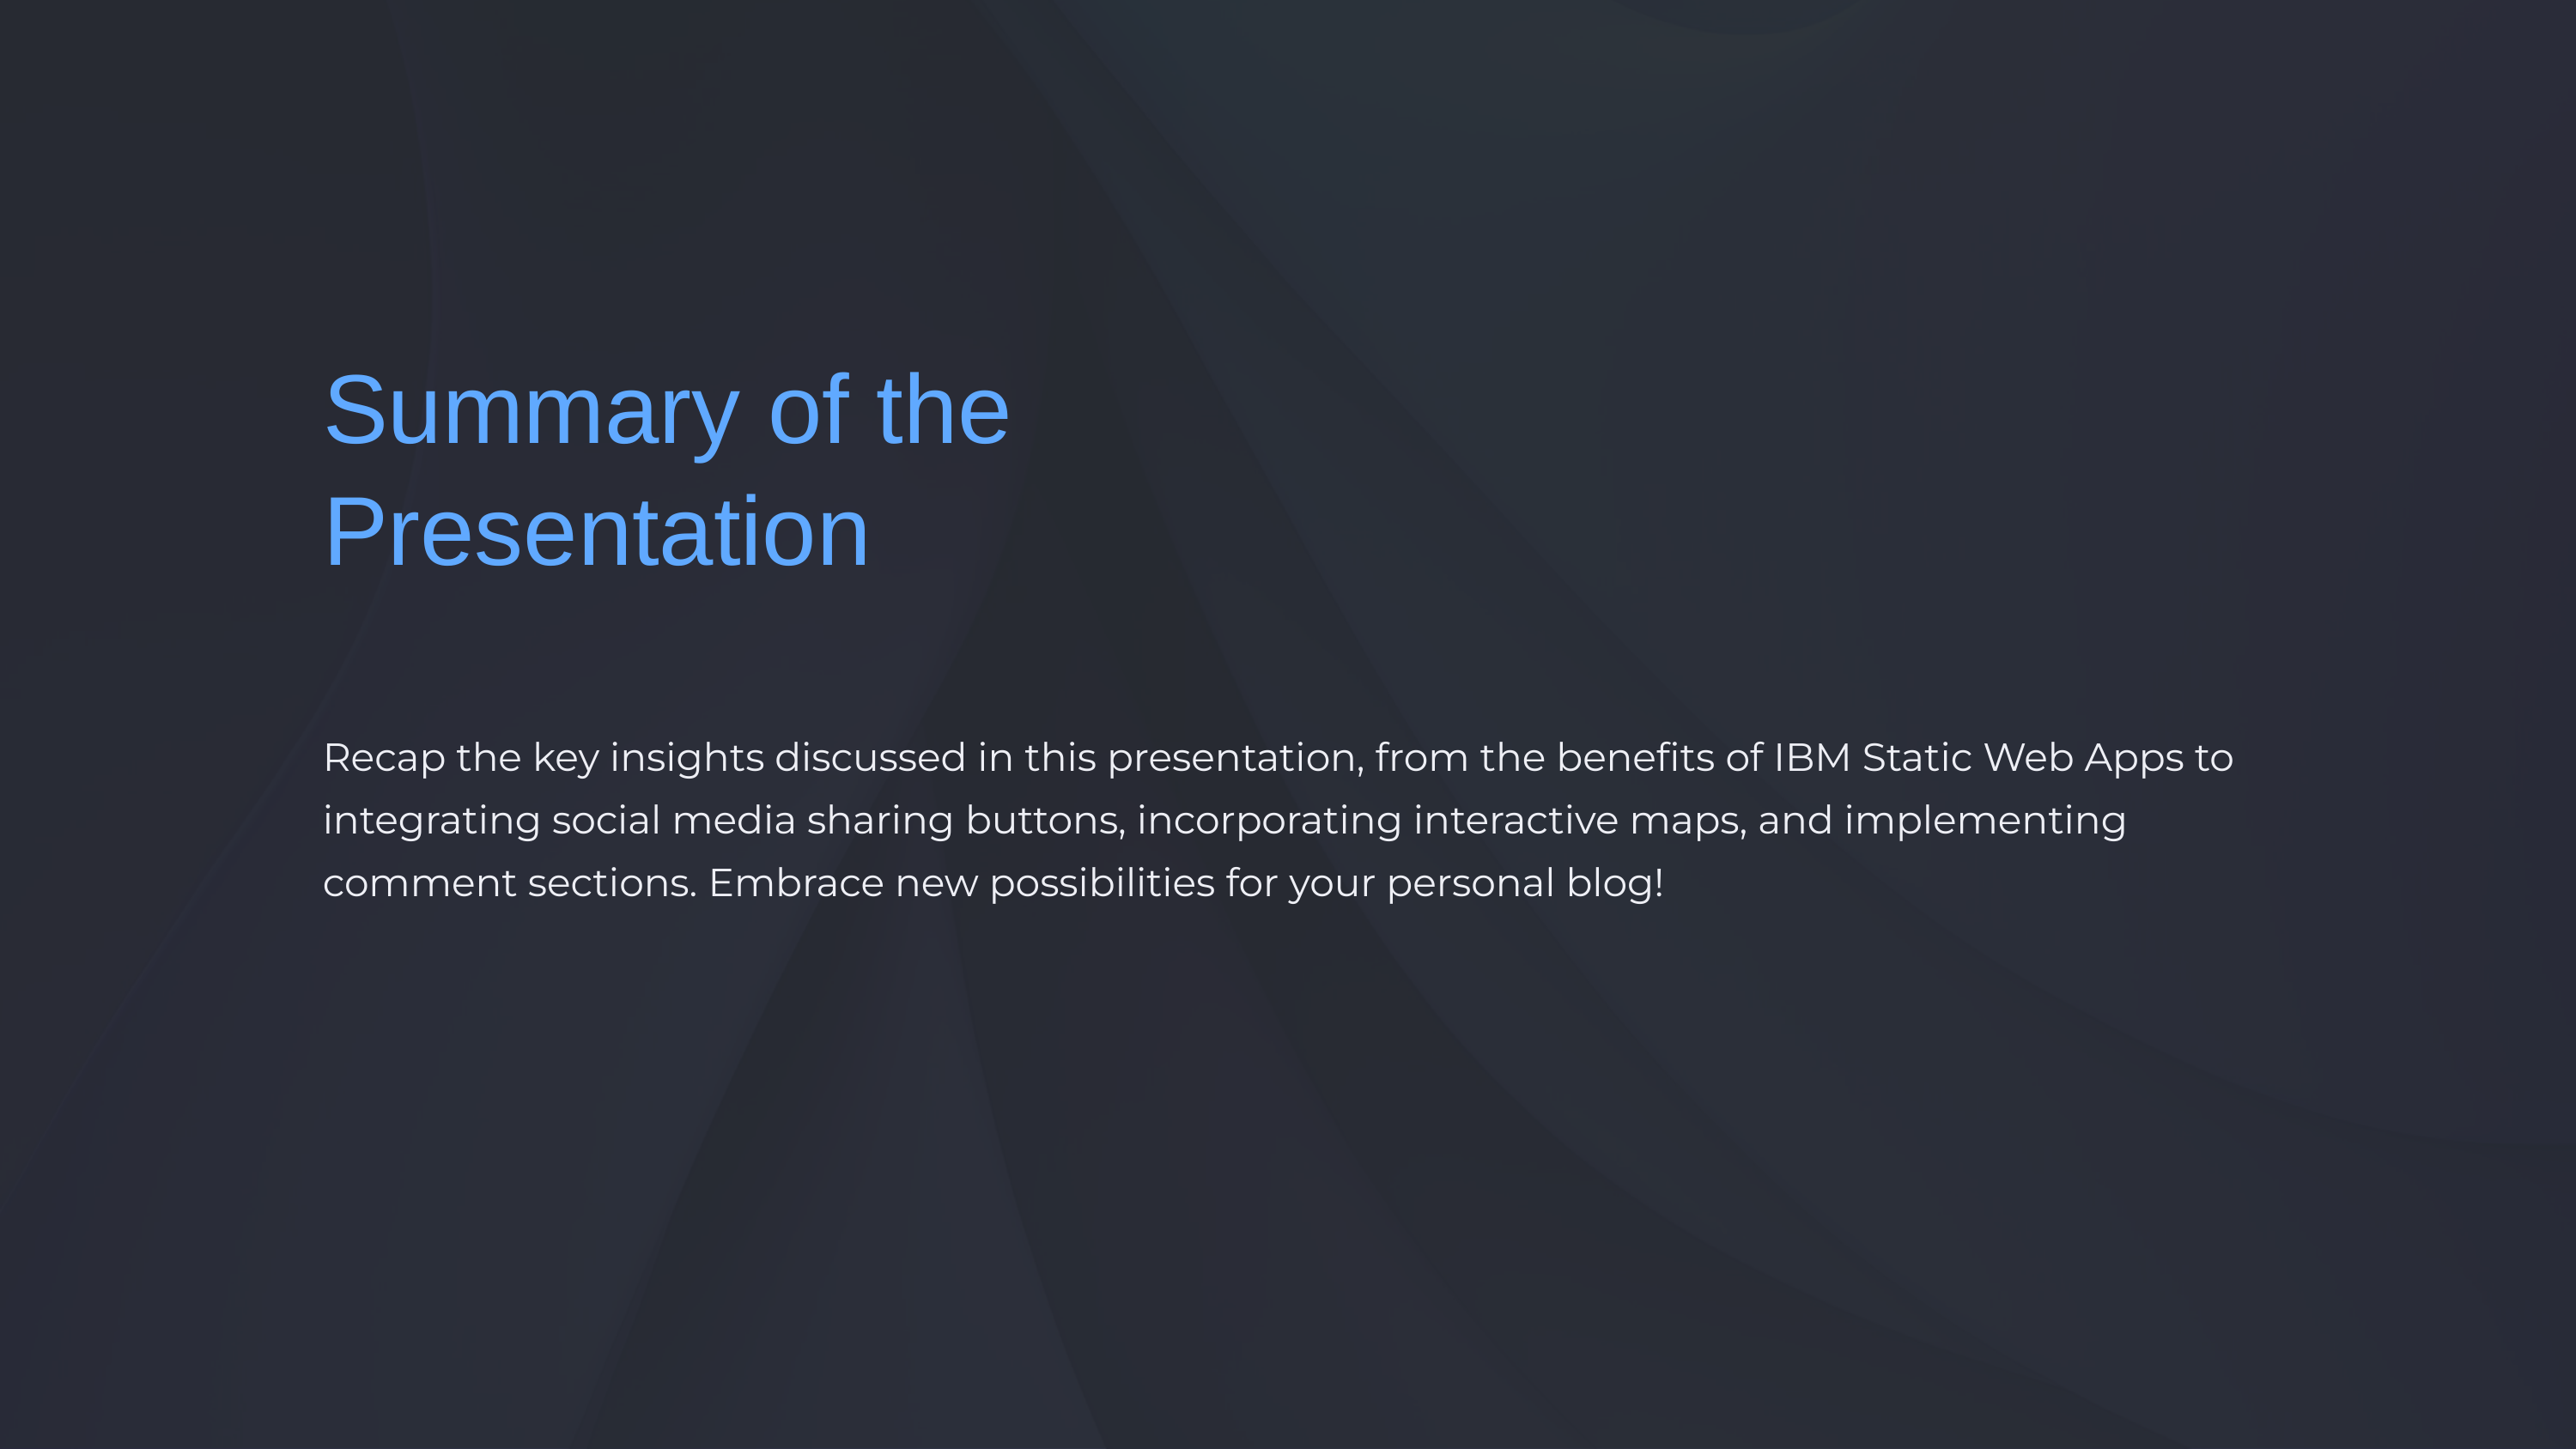

Summary of the Presentation
Recap the key insights discussed in this presentation, from the benefits of IBM Static Web Apps to integrating social media sharing buttons, incorporating interactive maps, and implementing comment sections. Embrace new possibilities for your personal blog!